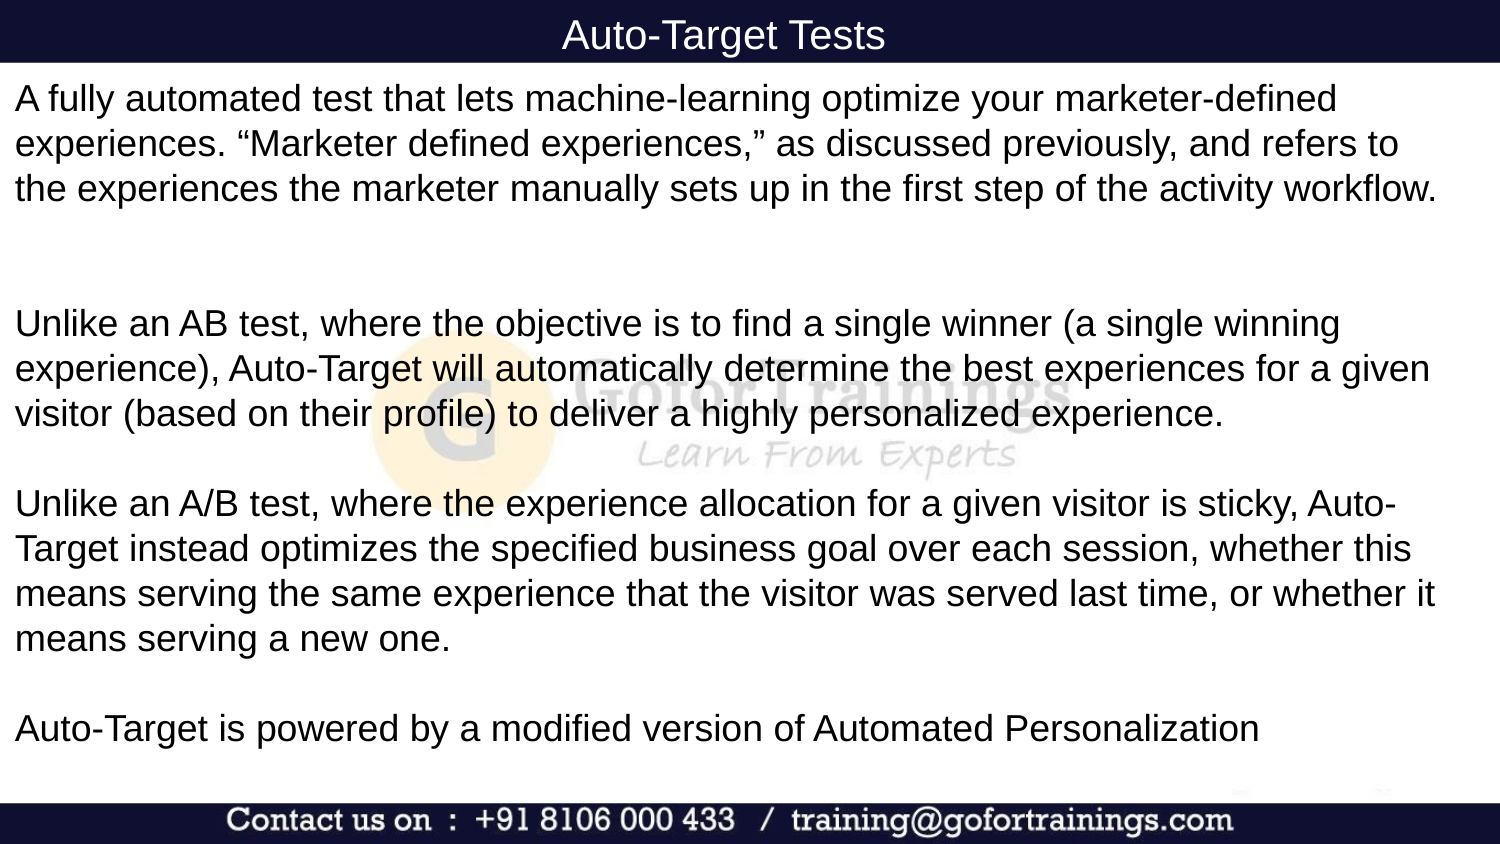

Auto-Target Tests
A fully automated test that lets machine-learning optimize your marketer-defined experiences. “Marketer defined experiences,” as discussed previously, and refers to the experiences the marketer manually sets up in the first step of the activity workflow.

Unlike an AB test, where the objective is to find a single winner (a single winning experience), Auto-Target will automatically determine the best experiences for a given visitor (based on their profile) to deliver a highly personalized experience.

Unlike an A/B test, where the experience allocation for a given visitor is sticky, Auto-Target instead optimizes the specified business goal over each session, whether this means serving the same experience that the visitor was served last time, or whether it means serving a new one.

Auto-Target is powered by a modified version of Automated Personalization